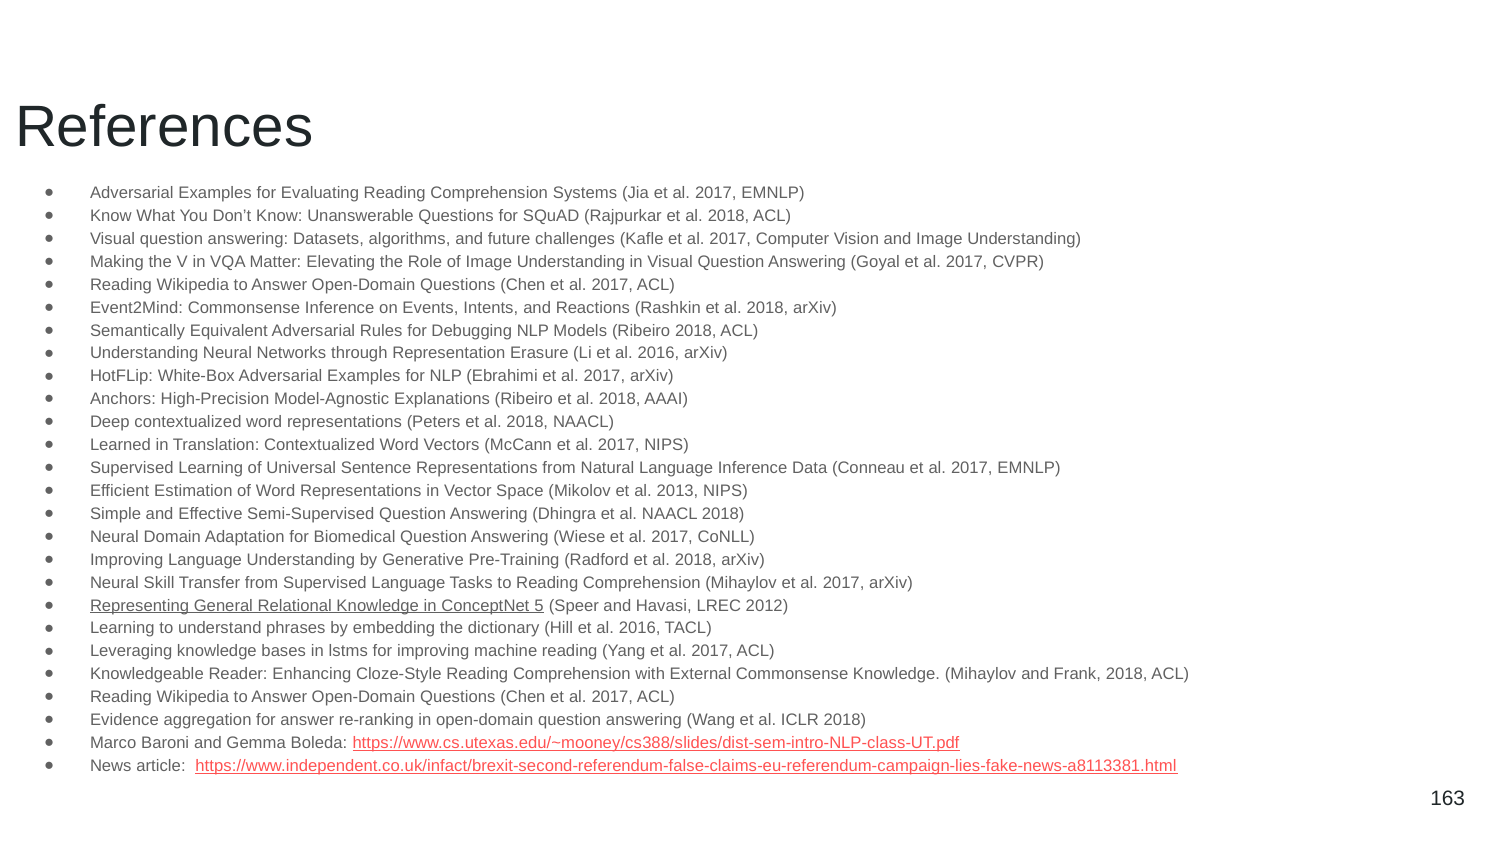

References
Adversarial Examples for Evaluating Reading Comprehension Systems (Jia et al. 2017, EMNLP)
Know What You Don’t Know: Unanswerable Questions for SQuAD (Rajpurkar et al. 2018, ACL)
Visual question answering: Datasets, algorithms, and future challenges (Kafle et al. 2017, Computer Vision and Image Understanding)
Making the V in VQA Matter: Elevating the Role of Image Understanding in Visual Question Answering (Goyal et al. 2017, CVPR)
Reading Wikipedia to Answer Open-Domain Questions (Chen et al. 2017, ACL)
Event2Mind: Commonsense Inference on Events, Intents, and Reactions (Rashkin et al. 2018, arXiv)
Semantically Equivalent Adversarial Rules for Debugging NLP Models (Ribeiro 2018, ACL)
Understanding Neural Networks through Representation Erasure (Li et al. 2016, arXiv)
HotFLip: White-Box Adversarial Examples for NLP (Ebrahimi et al. 2017, arXiv)
Anchors: High-Precision Model-Agnostic Explanations (Ribeiro et al. 2018, AAAI)
Deep contextualized word representations (Peters et al. 2018, NAACL)
Learned in Translation: Contextualized Word Vectors (McCann et al. 2017, NIPS)
Supervised Learning of Universal Sentence Representations from Natural Language Inference Data (Conneau et al. 2017, EMNLP)
Efficient Estimation of Word Representations in Vector Space (Mikolov et al. 2013, NIPS)
Simple and Effective Semi-Supervised Question Answering (Dhingra et al. NAACL 2018)
Neural Domain Adaptation for Biomedical Question Answering (Wiese et al. 2017, CoNLL)
Improving Language Understanding by Generative Pre-Training (Radford et al. 2018, arXiv)
Neural Skill Transfer from Supervised Language Tasks to Reading Comprehension (Mihaylov et al. 2017, arXiv)
Representing General Relational Knowledge in ConceptNet 5 (Speer and Havasi, LREC 2012)
Learning to understand phrases by embedding the dictionary (Hill et al. 2016, TACL)
Leveraging knowledge bases in lstms for improving machine reading (Yang et al. 2017, ACL)
Knowledgeable Reader: Enhancing Cloze-Style Reading Comprehension with External Commonsense Knowledge. (Mihaylov and Frank, 2018, ACL)
Reading Wikipedia to Answer Open-Domain Questions (Chen et al. 2017, ACL)
Evidence aggregation for answer re-ranking in open-domain question answering (Wang et al. ICLR 2018)
Marco Baroni and Gemma Boleda: https://www.cs.utexas.edu/~mooney/cs388/slides/dist-sem-intro-NLP-class-UT.pdf
News article:  https://www.independent.co.uk/infact/brexit-second-referendum-false-claims-eu-referendum-campaign-lies-fake-news-a8113381.html

163